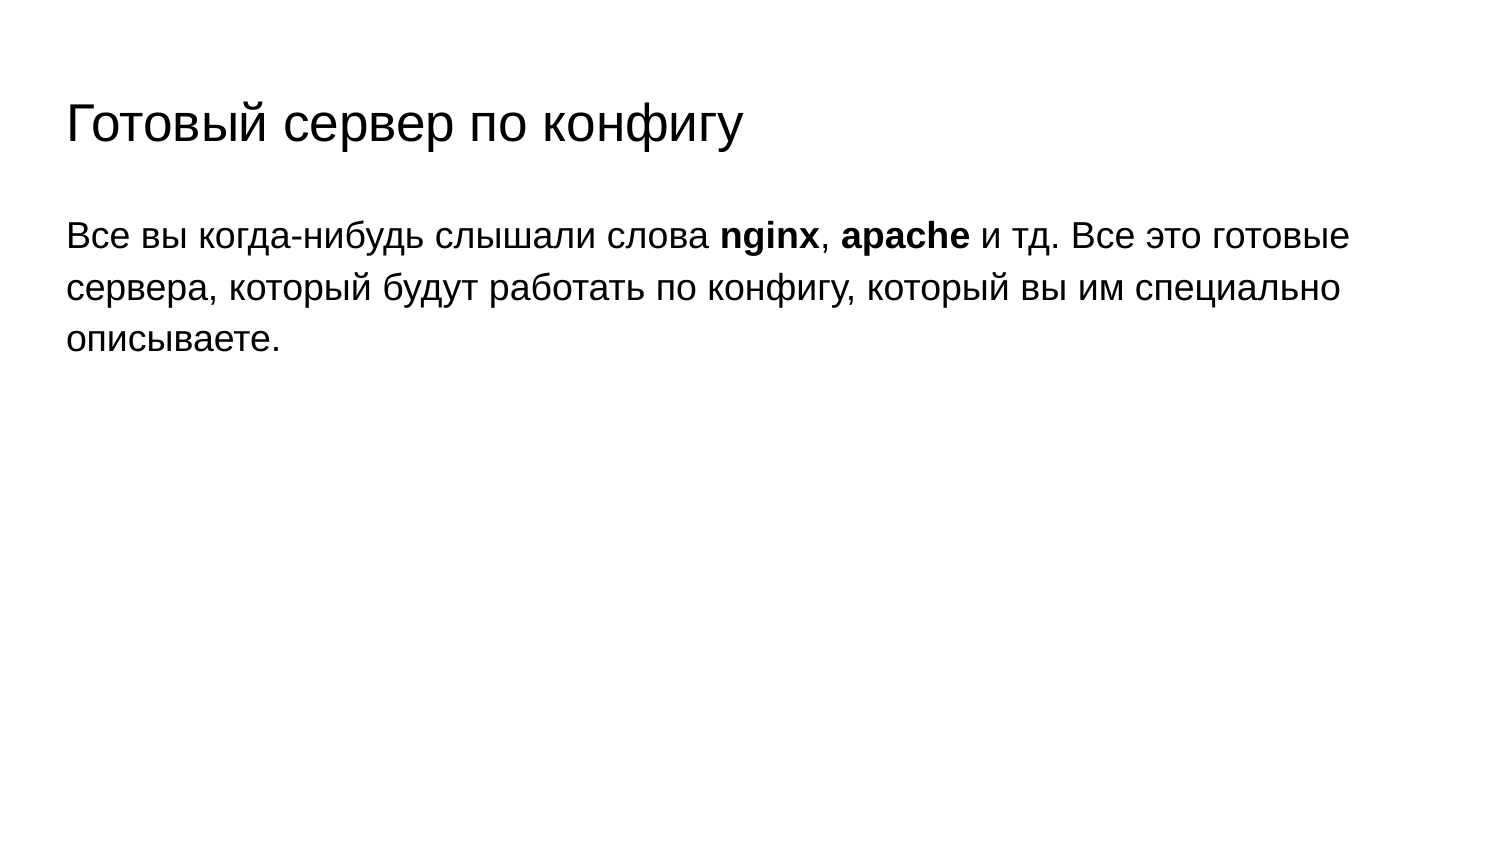

# Готовый сервер по конфигу
Все вы когда-нибудь слышали слова nginx, apache и тд. Все это готовые сервера, который будут работать по конфигу, который вы им специально описываете.